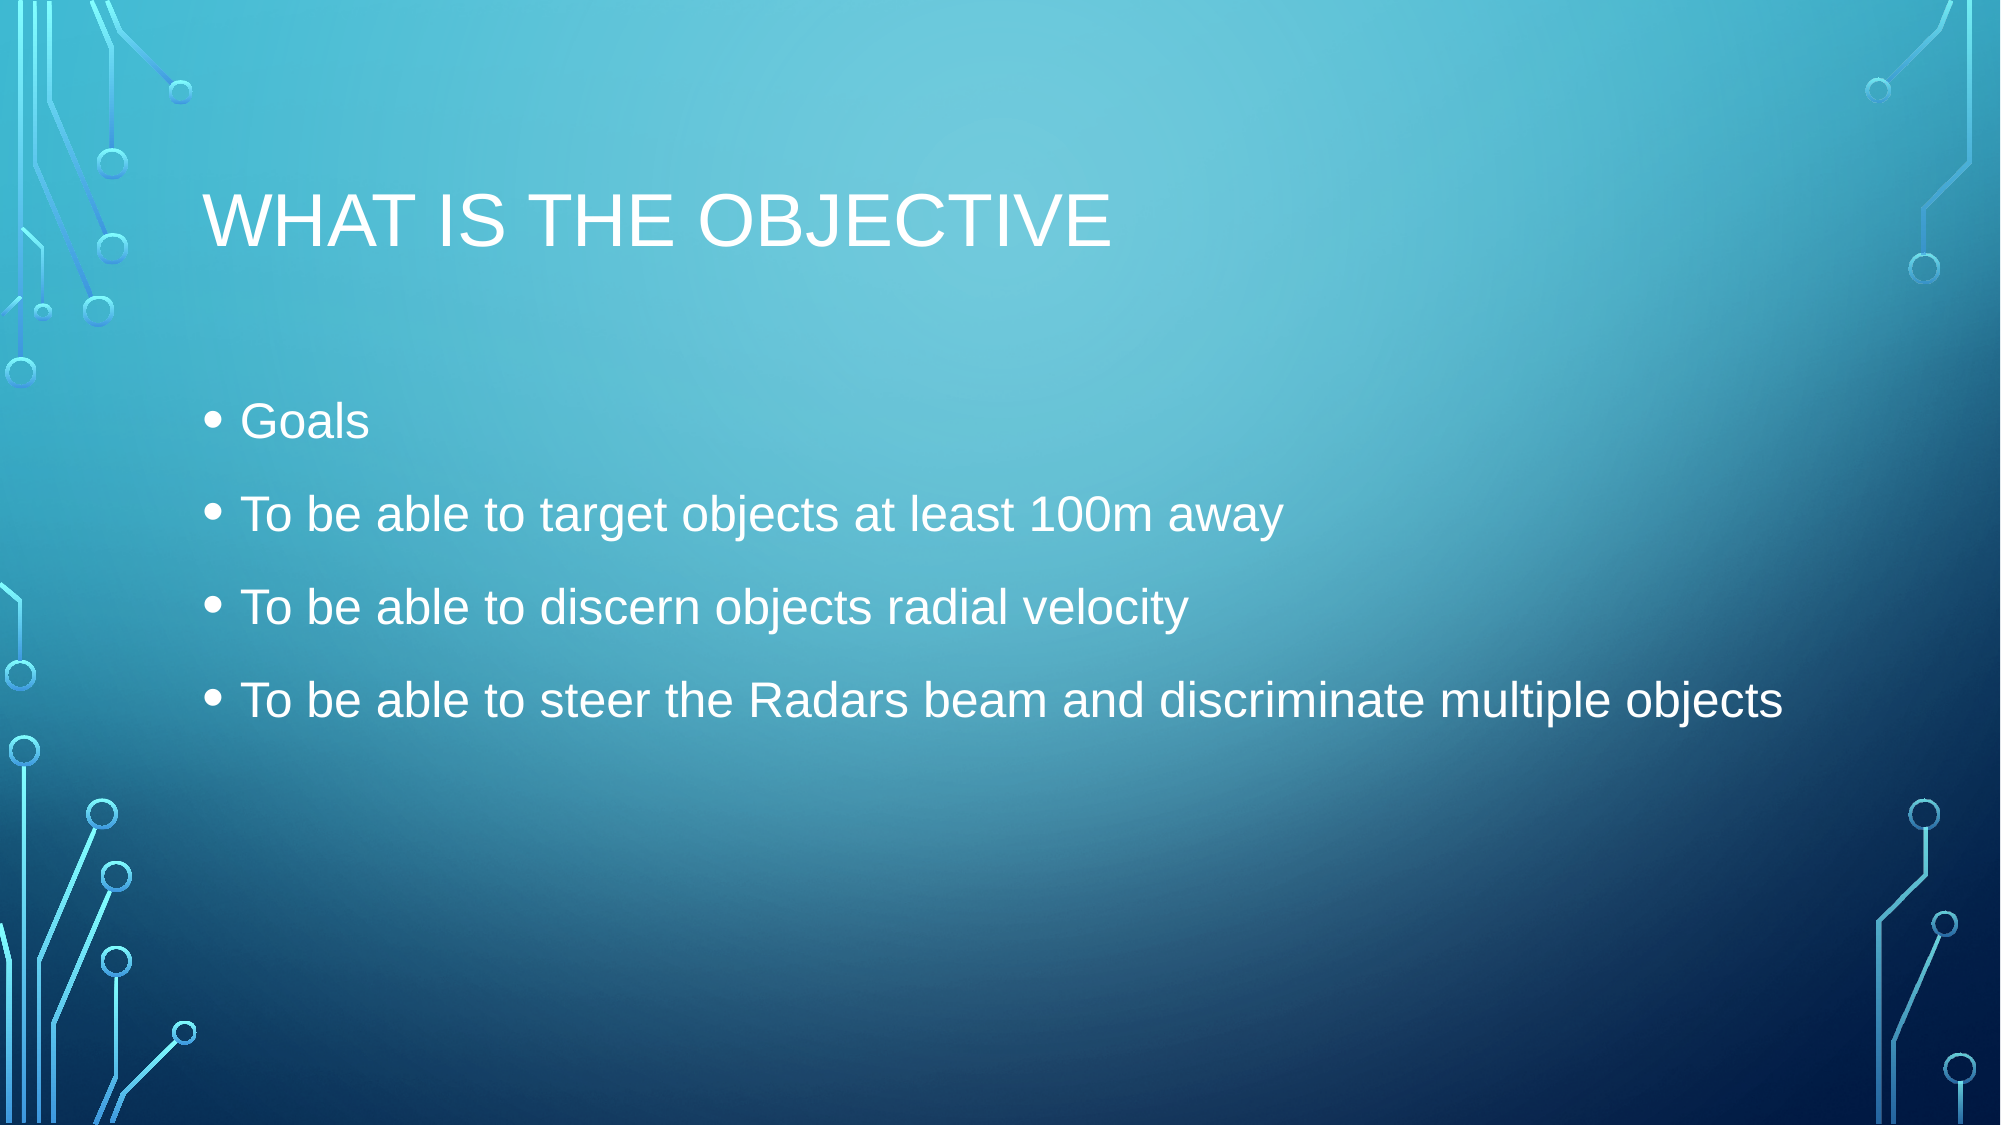

# What is the Objective
Goals
To be able to target objects at least 100m away
To be able to discern objects radial velocity
To be able to steer the Radars beam and discriminate multiple objects